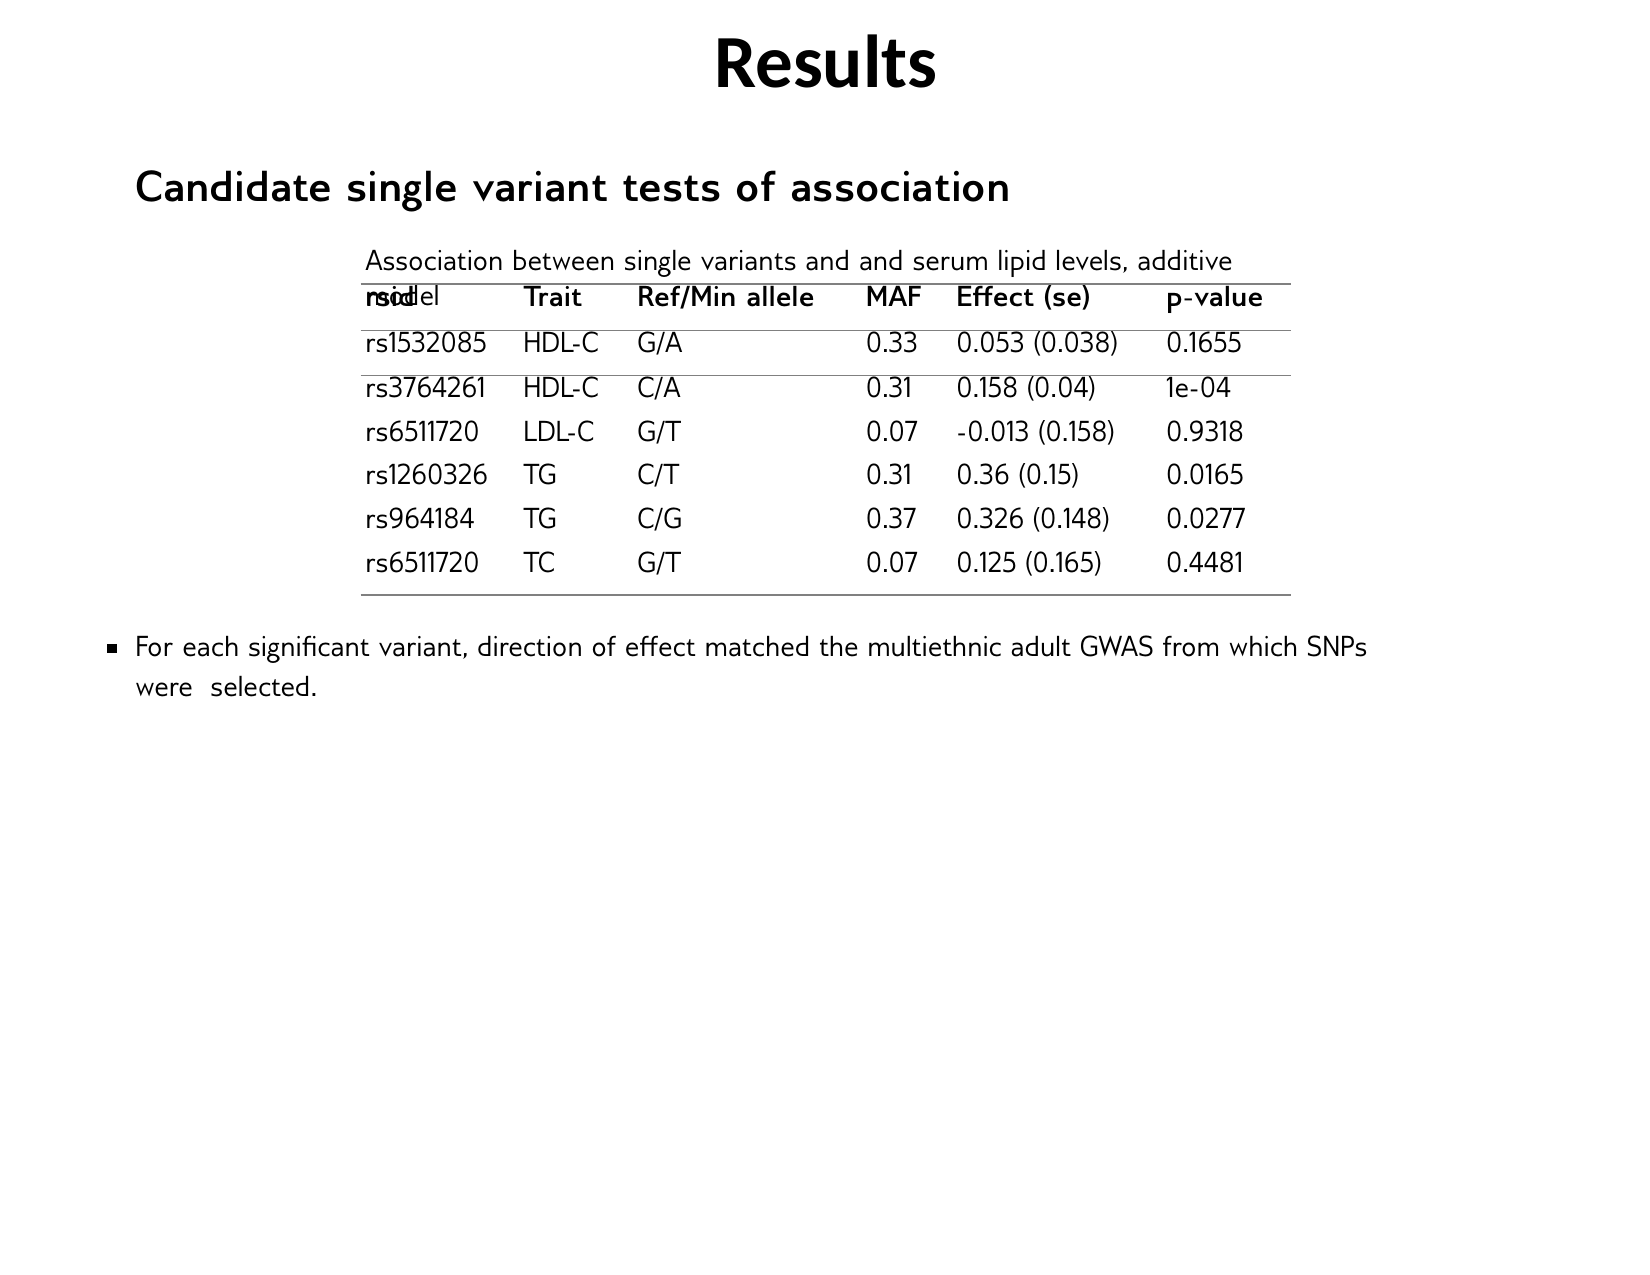

# Results
Candidate single variant tests of association
Association between single variants and and serum lipid levels, additive model
| rsid | Trait | Ref/Min allele | MAF | Effect (se) | p-value |
| --- | --- | --- | --- | --- | --- |
| rs1532085 | HDL-C | G/A | 0.33 | 0.053 (0.038) | 0.1655 |
| rs3764261 | HDL-C | C/A | 0.31 | 0.158 (0.04) | 1e-04 |
| rs6511720 | LDL-C | G/T | 0.07 | -0.013 (0.158) | 0.9318 |
| rs1260326 | TG | C/T | 0.31 | 0.36 (0.15) | 0.0165 |
| rs964184 | TG | C/G | 0.37 | 0.326 (0.148) | 0.0277 |
| rs6511720 | TC | G/T | 0.07 | 0.125 (0.165) | 0.4481 |
For each significant variant, direction of effect matched the multiethnic adult GWAS from which SNPs were  selected.